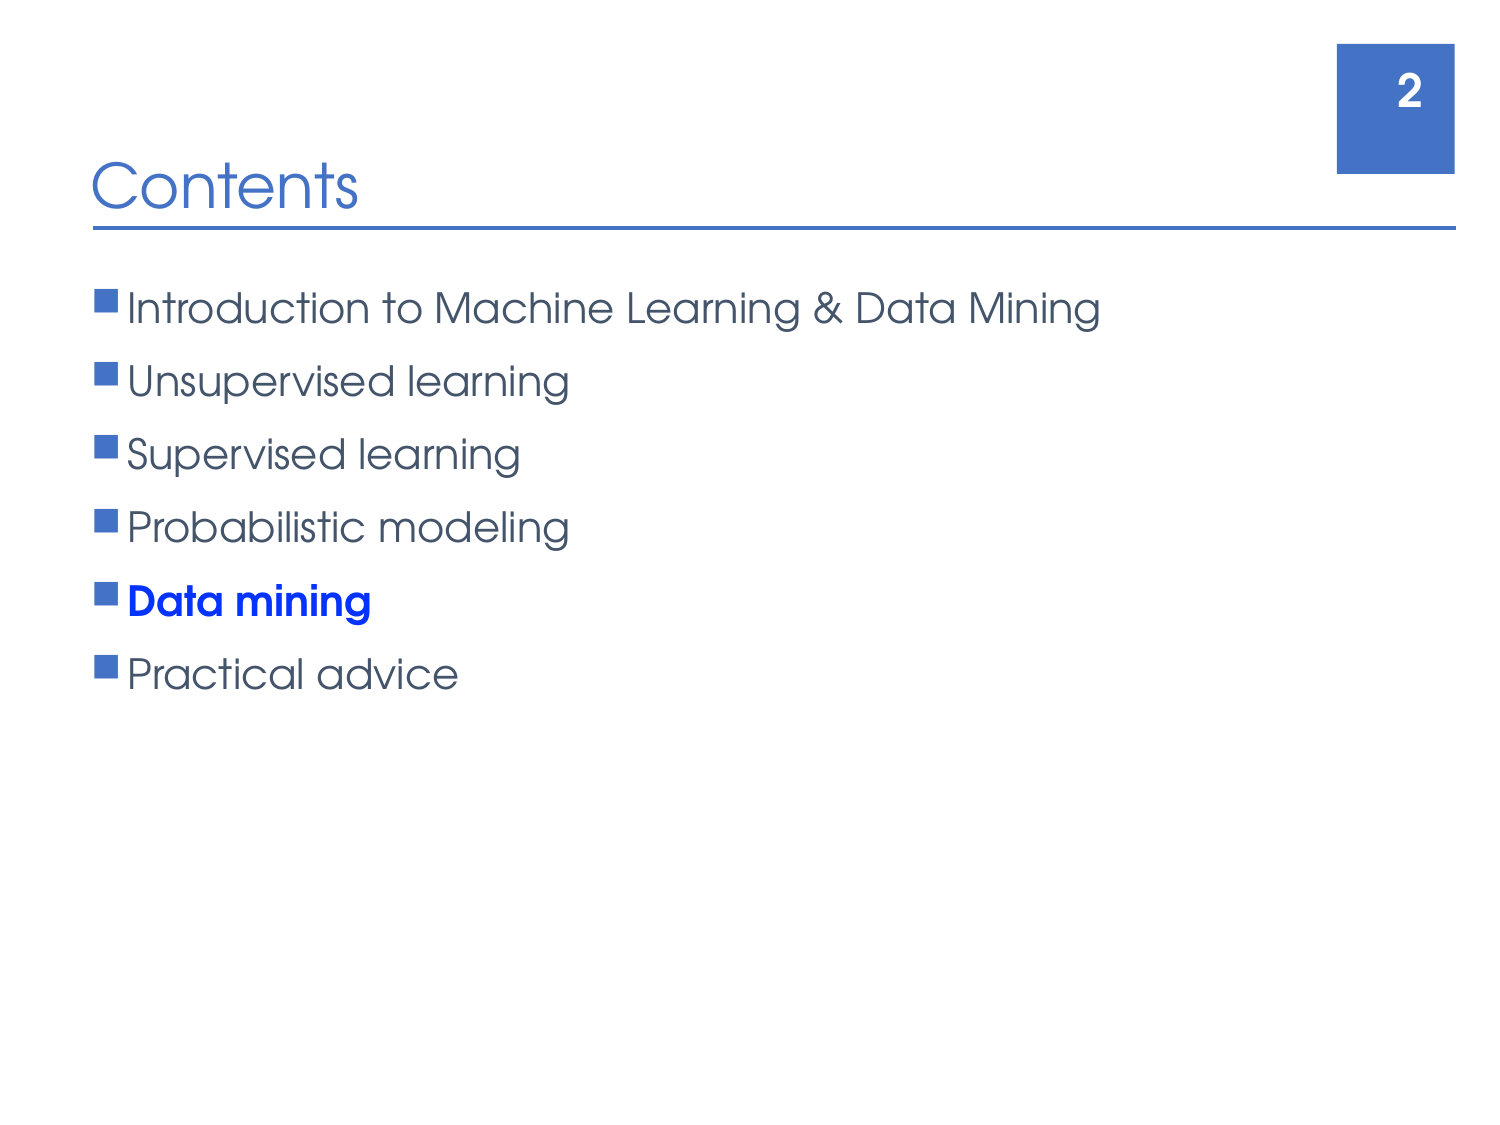

2
# Contents

Introduction to Machine Learning & Data Mining
Unsupervised learning
Supervised learning
Probabilistic modeling
Data mining
Practical advice